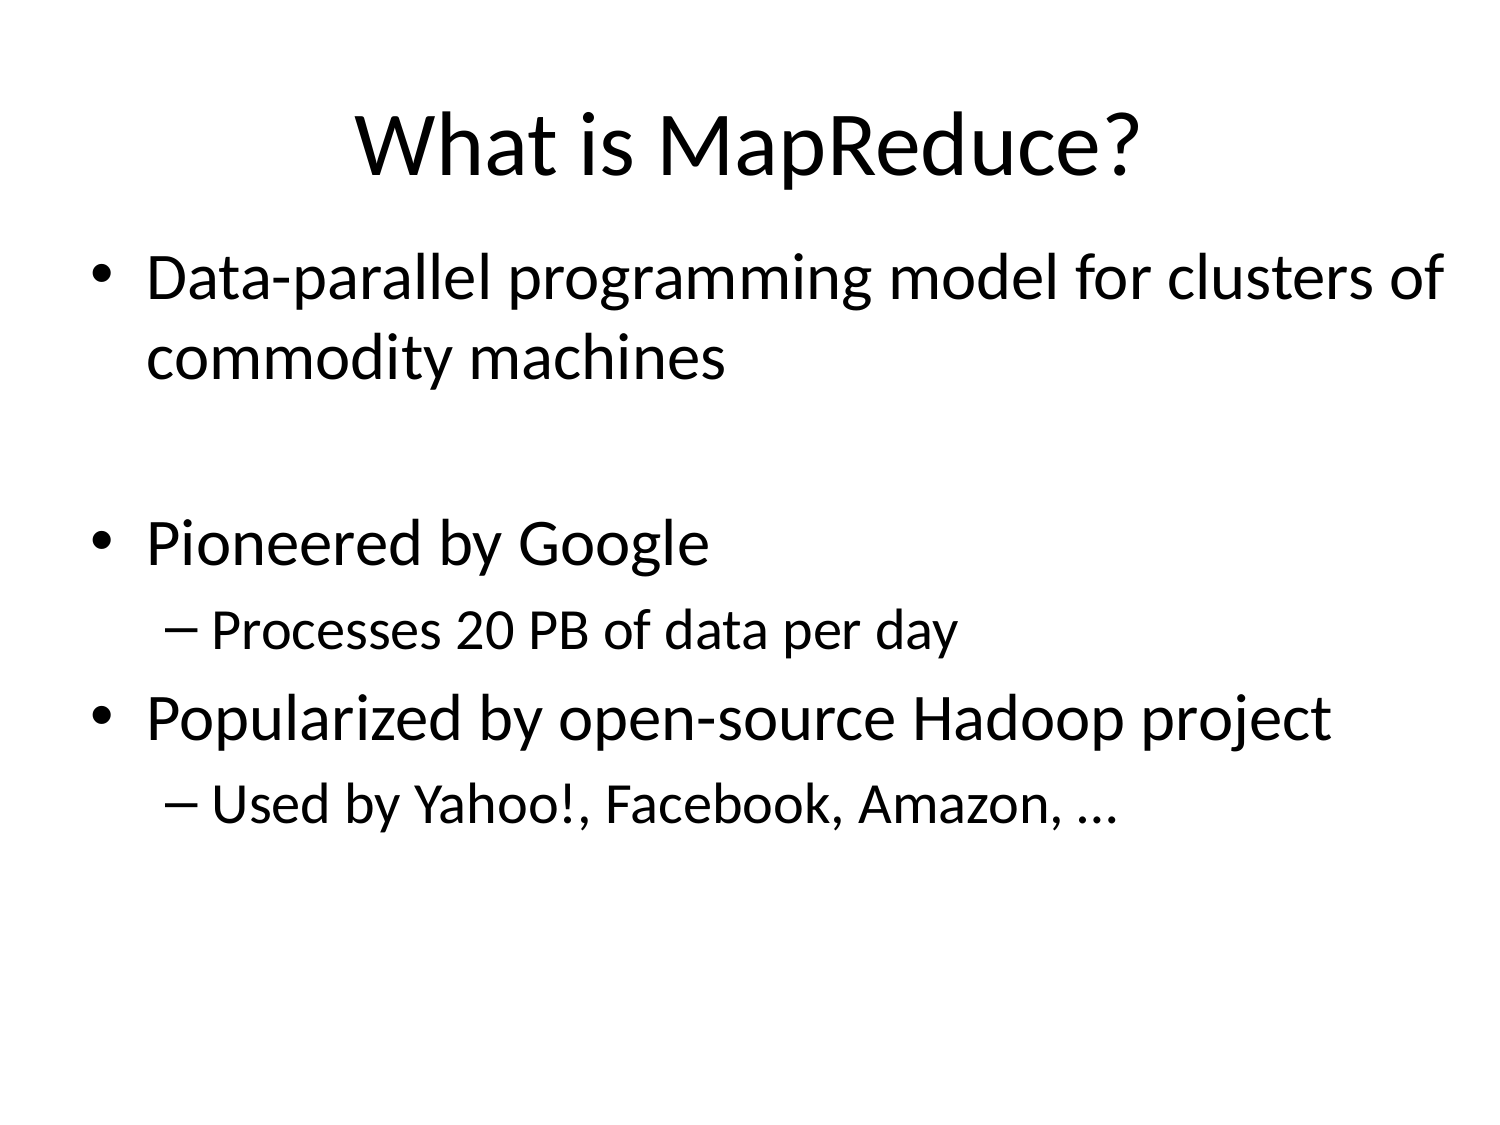

# What is MapReduce?
Data-parallel programming model for clusters of commodity machines

Pioneered by Google
Processes 20 PB of data per day
Popularized by open-source Hadoop project
Used by Yahoo!, Facebook, Amazon, …